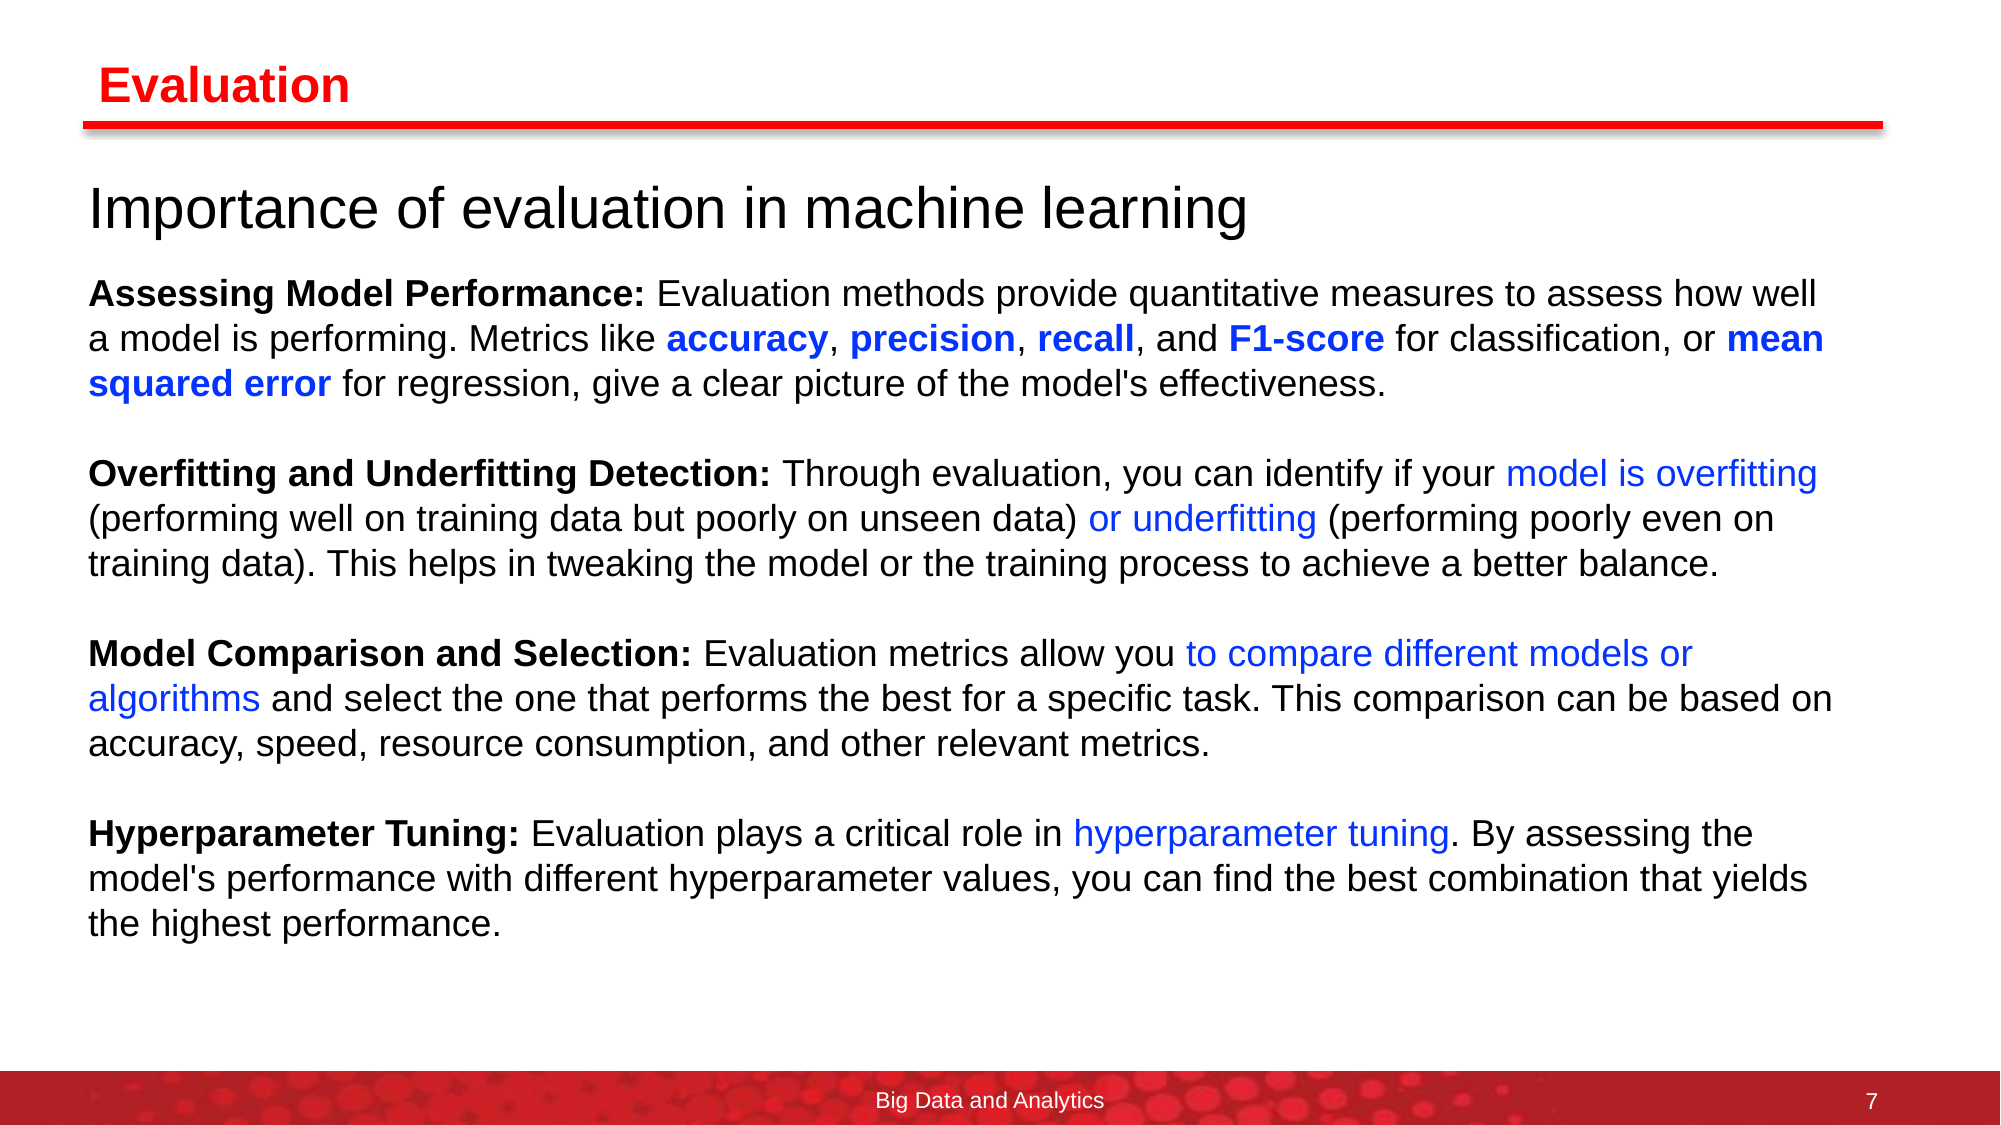

# Evaluation
Importance of evaluation in machine learning
Assessing Model Performance: Evaluation methods provide quantitative measures to assess how well a model is performing. Metrics like accuracy, precision, recall, and F1-score for classification, or mean squared error for regression, give a clear picture of the model's effectiveness.

Overfitting and Underfitting Detection: Through evaluation, you can identify if your model is overfitting (performing well on training data but poorly on unseen data) or underfitting (performing poorly even on training data). This helps in tweaking the model or the training process to achieve a better balance.

Model Comparison and Selection: Evaluation metrics allow you to compare different models or algorithms and select the one that performs the best for a specific task. This comparison can be based on accuracy, speed, resource consumption, and other relevant metrics.

Hyperparameter Tuning: Evaluation plays a critical role in hyperparameter tuning. By assessing the model's performance with different hyperparameter values, you can find the best combination that yields the highest performance.

Big Data and Analytics
7